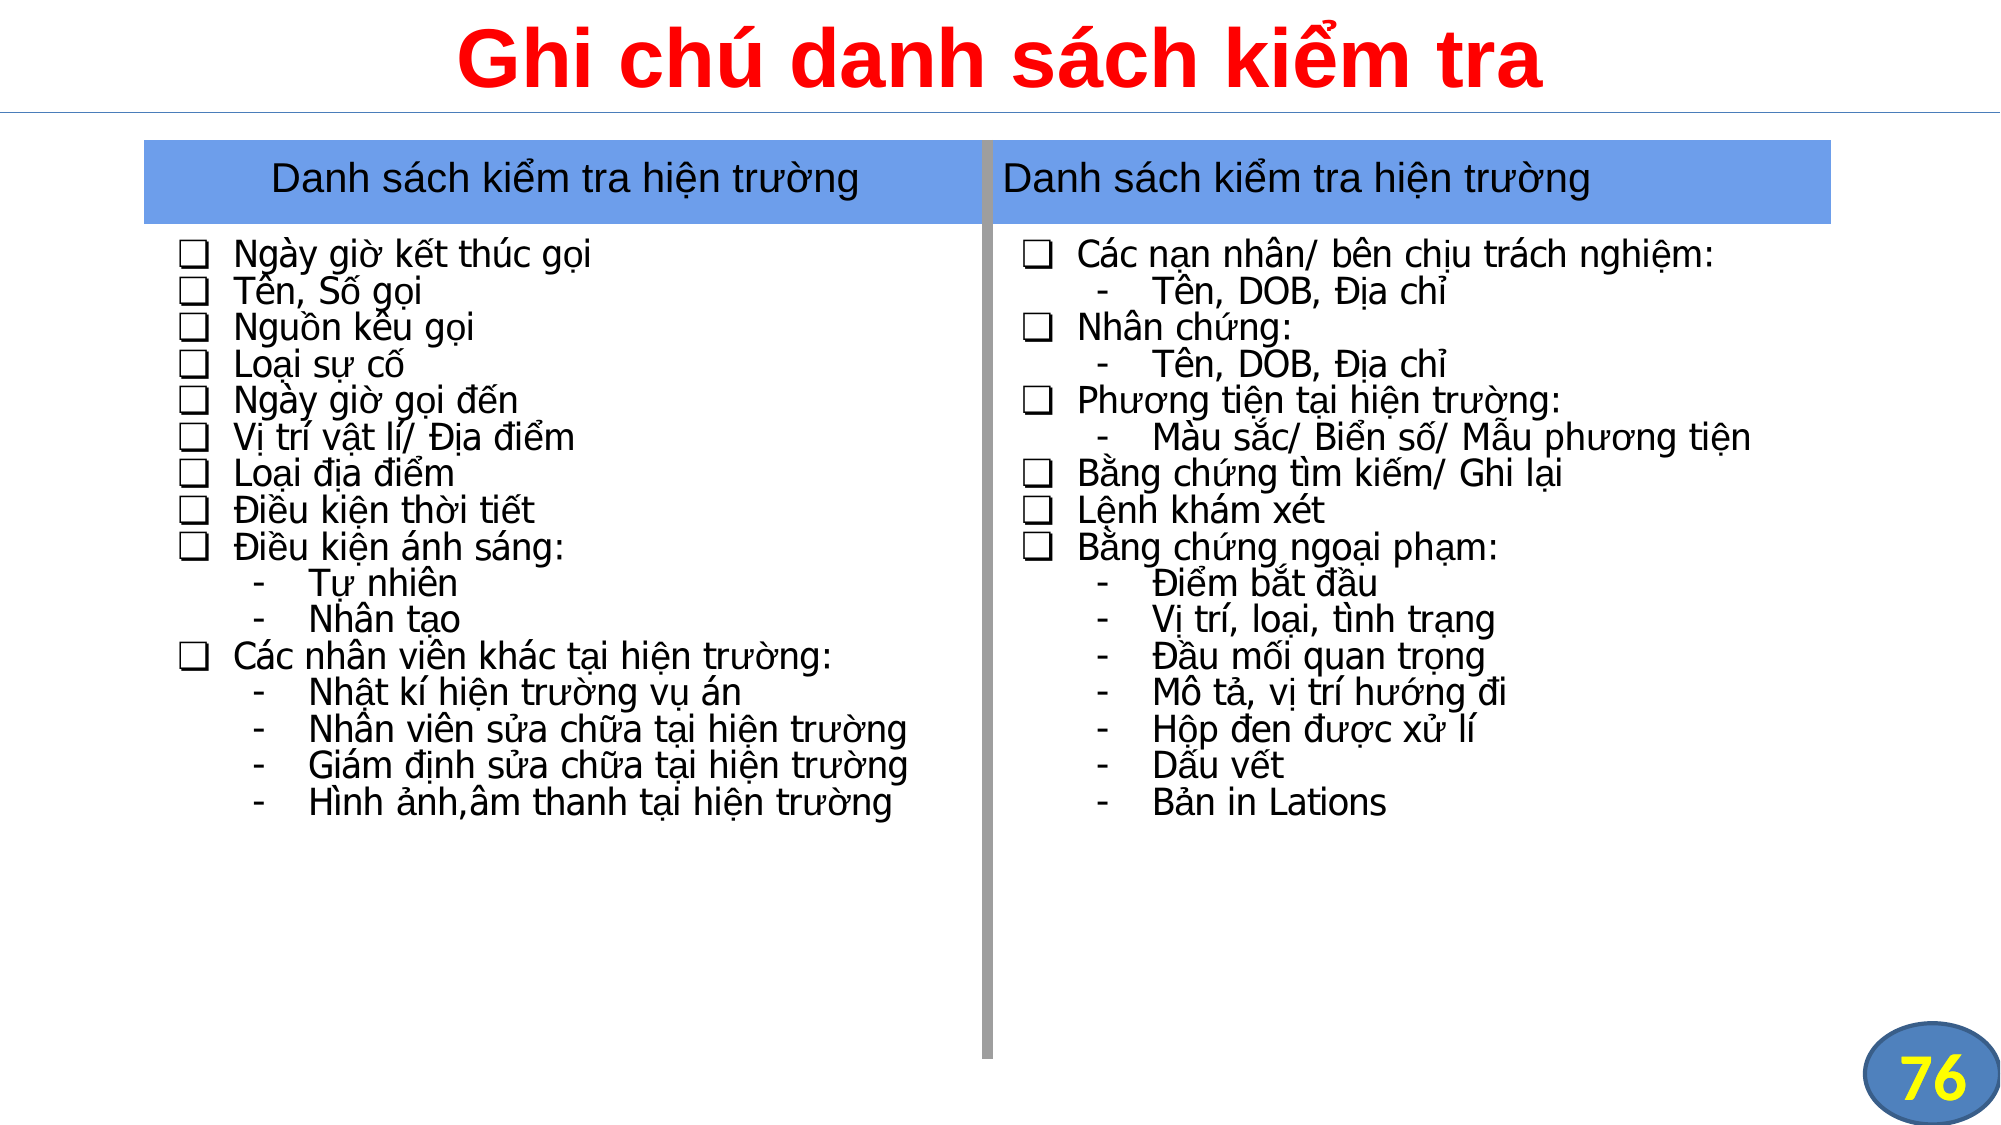

# Ghi chú danh sách kiểm tra
| Danh sách kiểm tra hiện trường | Danh sách kiểm tra hiện trường |
| --- | --- |
| Ngày giờ kết thúc gọi Tên, Số gọi Nguồn kêu gọi Loại sự cố Ngày giờ gọi đến Vị trí vật lí/ Địa điểm Loại địa điểm Điều kiện thời tiết Điều kiện ánh sáng: Tự nhiên Nhân tạo Các nhân viên khác tại hiện trường: Nhật kí hiện trường vụ án Nhân viên sửa chữa tại hiện trường Giám định sửa chữa tại hiện trường Hình ảnh,âm thanh tại hiện trường | Các nạn nhân/ bên chịu trách nghiệm: Tên, DOB, Địa chỉ Nhân chứng: Tên, DOB, Địa chỉ Phương tiện tại hiện trường: Màu sắc/ Biển số/ Mẫu phương tiện Bằng chứng tìm kiếm/ Ghi lại Lệnh khám xét Bằng chứng ngoại phạm: Điểm bắt đầu Vị trí, loại, tình trạng Đầu mối quan trọng Mô tả, vị trí hướng đi Hộp đen được xử lí Dấu vết Bản in Lations |
76
76